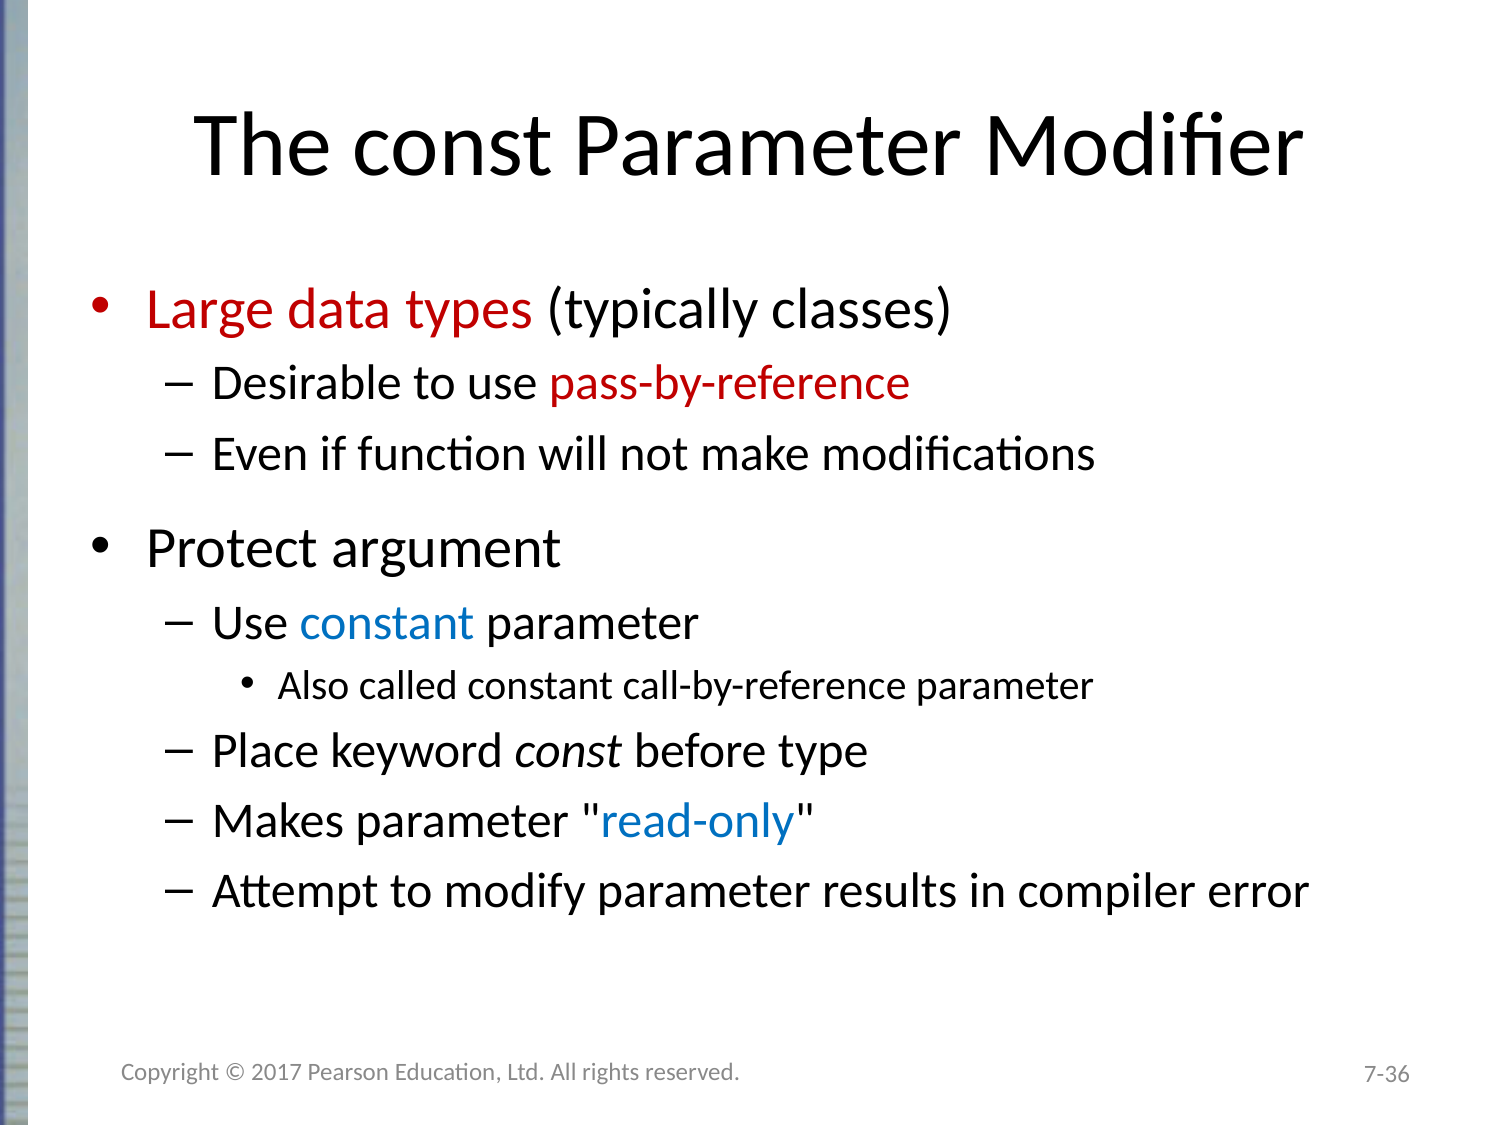

# The const Parameter Modifier
Large data types (typically classes)
Desirable to use pass-by-reference
Even if function will not make modifications
Protect argument
Use constant parameter
Also called constant call-by-reference parameter
Place keyword const before type
Makes parameter "read-only"
Attempt to modify parameter results in compiler error
Copyright © 2017 Pearson Education, Ltd. All rights reserved.
7-36